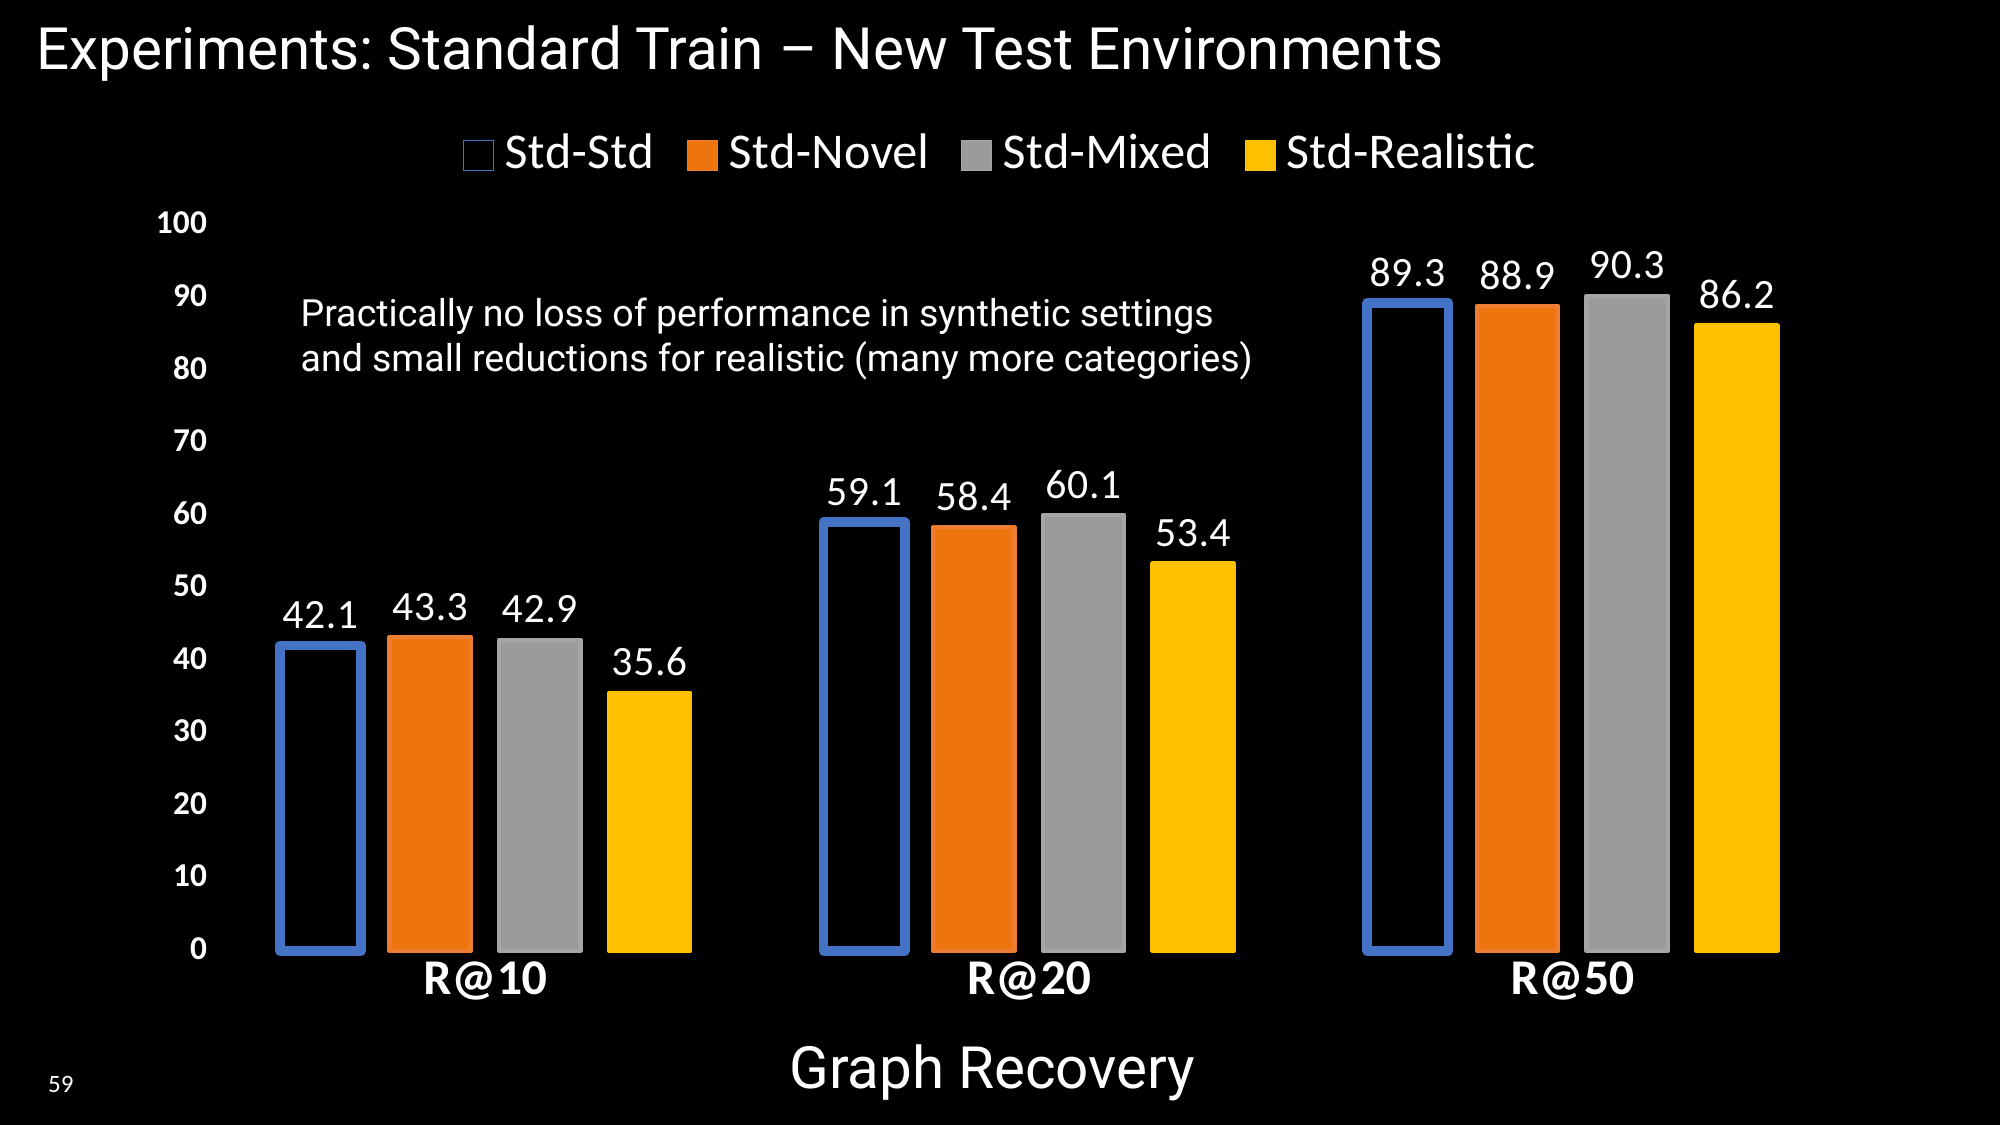

Experiments: Standard Train – New Test Environments

### Chart

| Category | Std-Std | Std-Novel | Std-Mixed | Std-Realistic |
|---|---|---|---|---|
| R@10 | 42.1 | 43.3 | 42.9 | 35.6 |
| R@20 | 59.1 | 58.4 | 60.1 | 53.4 |
| R@50 | 89.3 | 88.9 | 90.3 | 86.2 |
Practically no loss of performance in synthetic settings
and small reductions for realistic (many more categories)
Graph Recovery
59